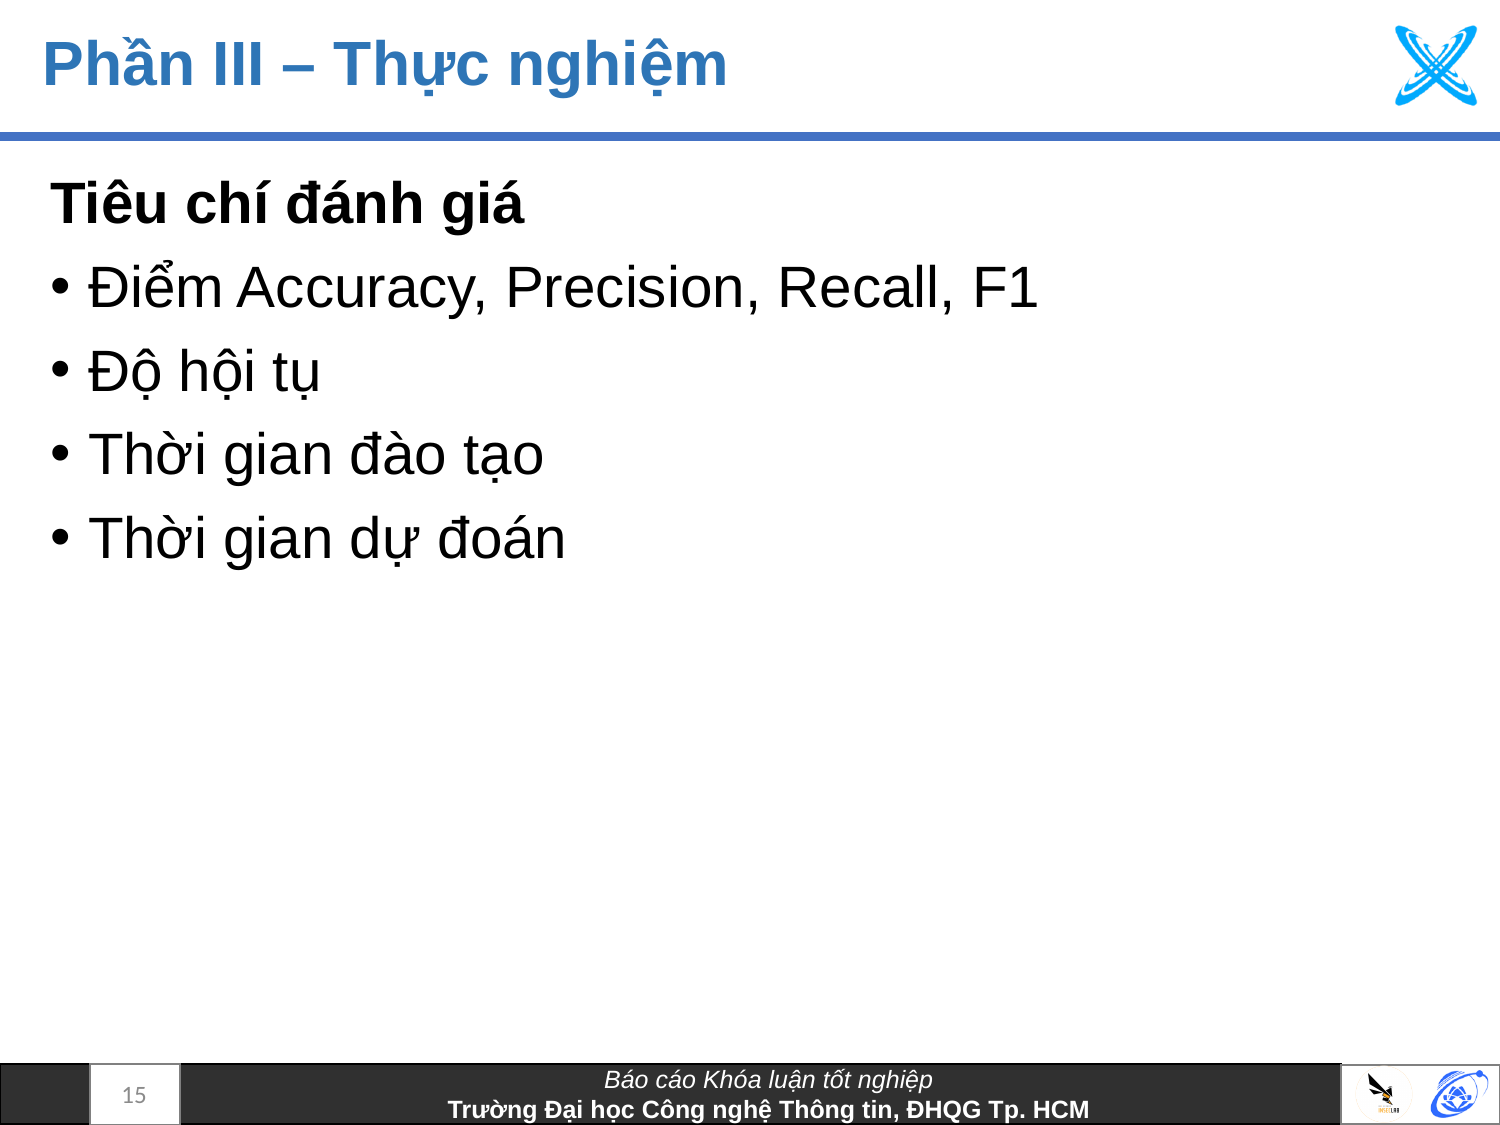

# Phần III – Thực nghiệm
Tiêu chí đánh giá
Điểm Accuracy, Precision, Recall, F1
Độ hội tụ
Thời gian đào tạo
Thời gian dự đoán
15